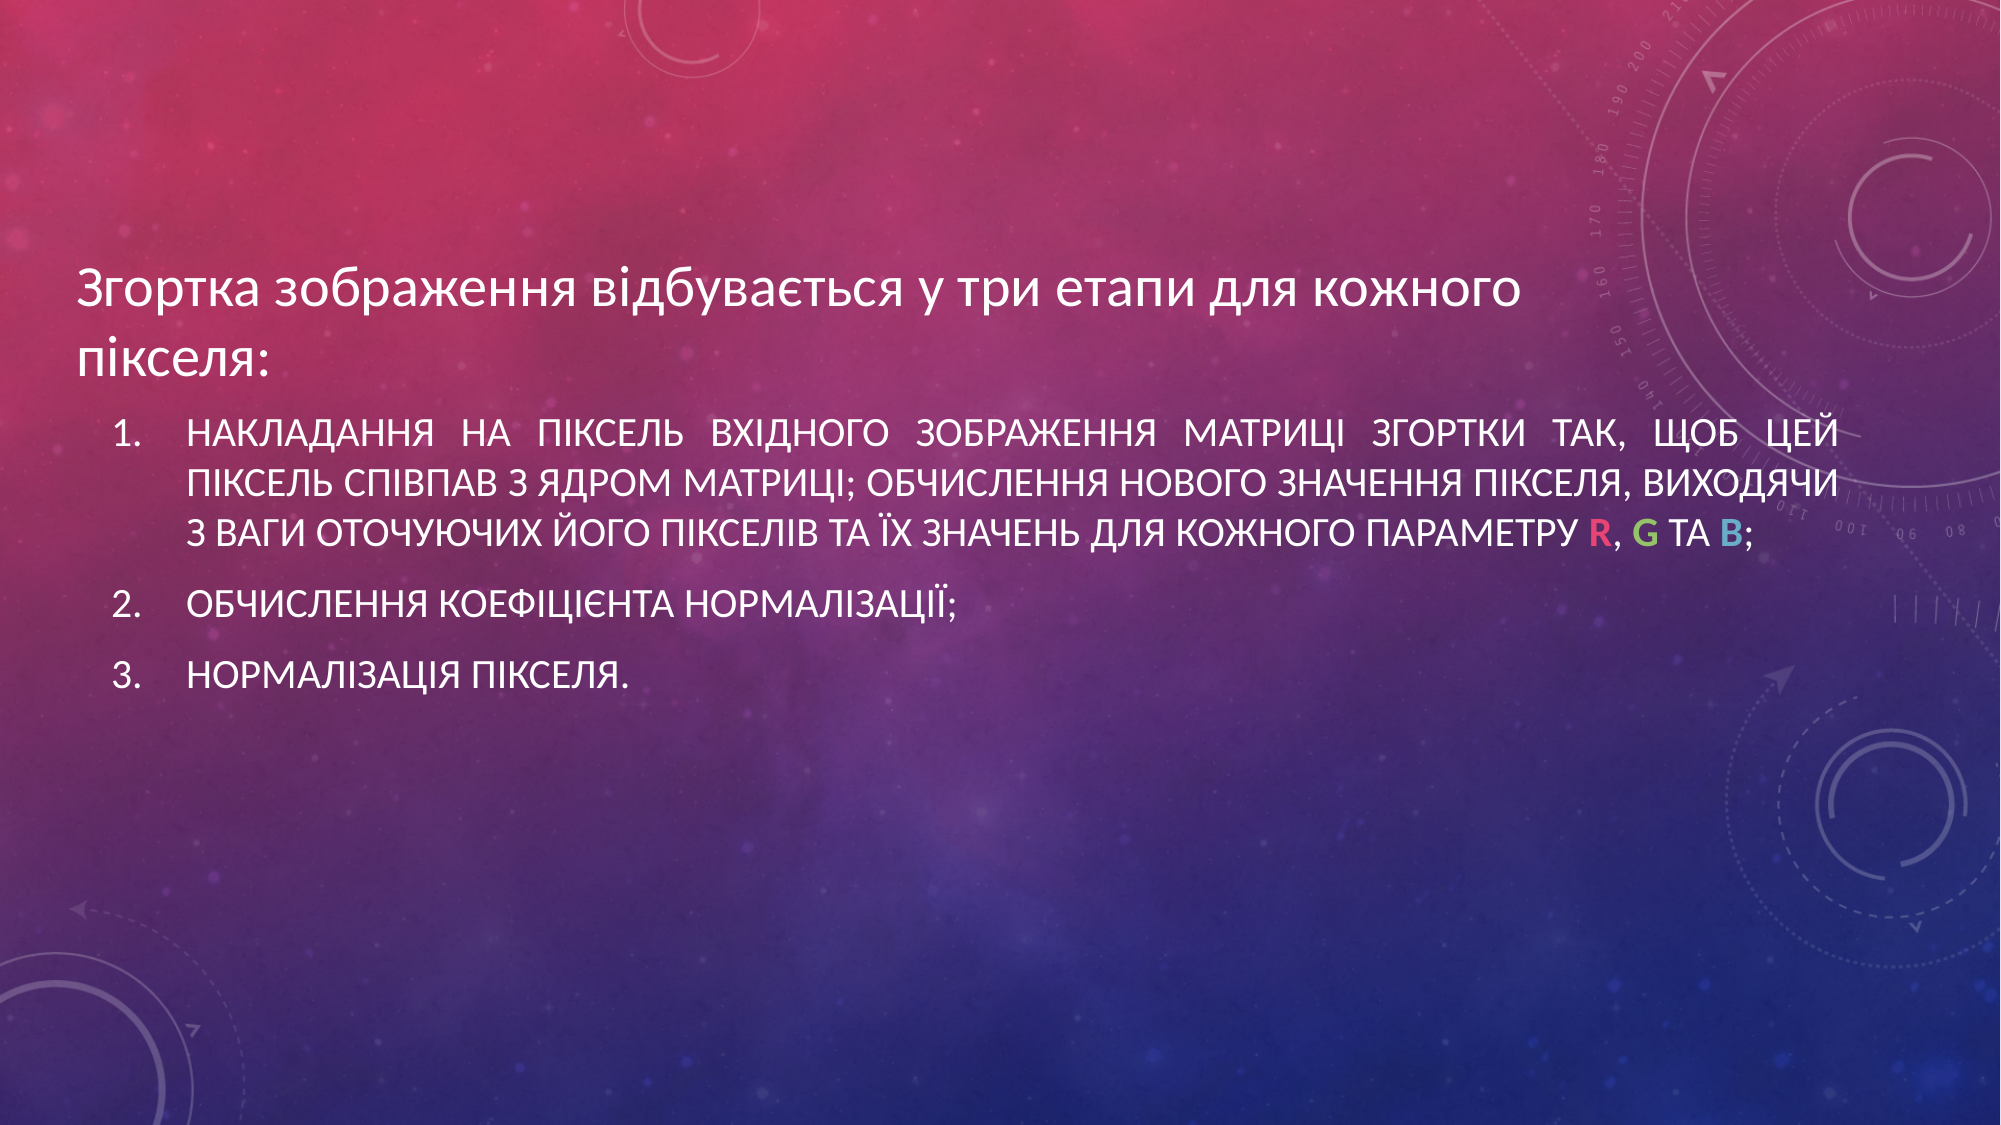

Згортка зображення відбувається у три етапи для кожного пікселя:
Накладання на піксель вхідного зображення матриці згортки так, щоб цей піксель співпав з ядром матриці; обчислення нового значення пікселя, виходячи з ваги оточуючих його пікселів та їх значень для кожного параметру R, g та b;
Обчислення коефіцієнта нормалізації;
Нормалізація пікселя.